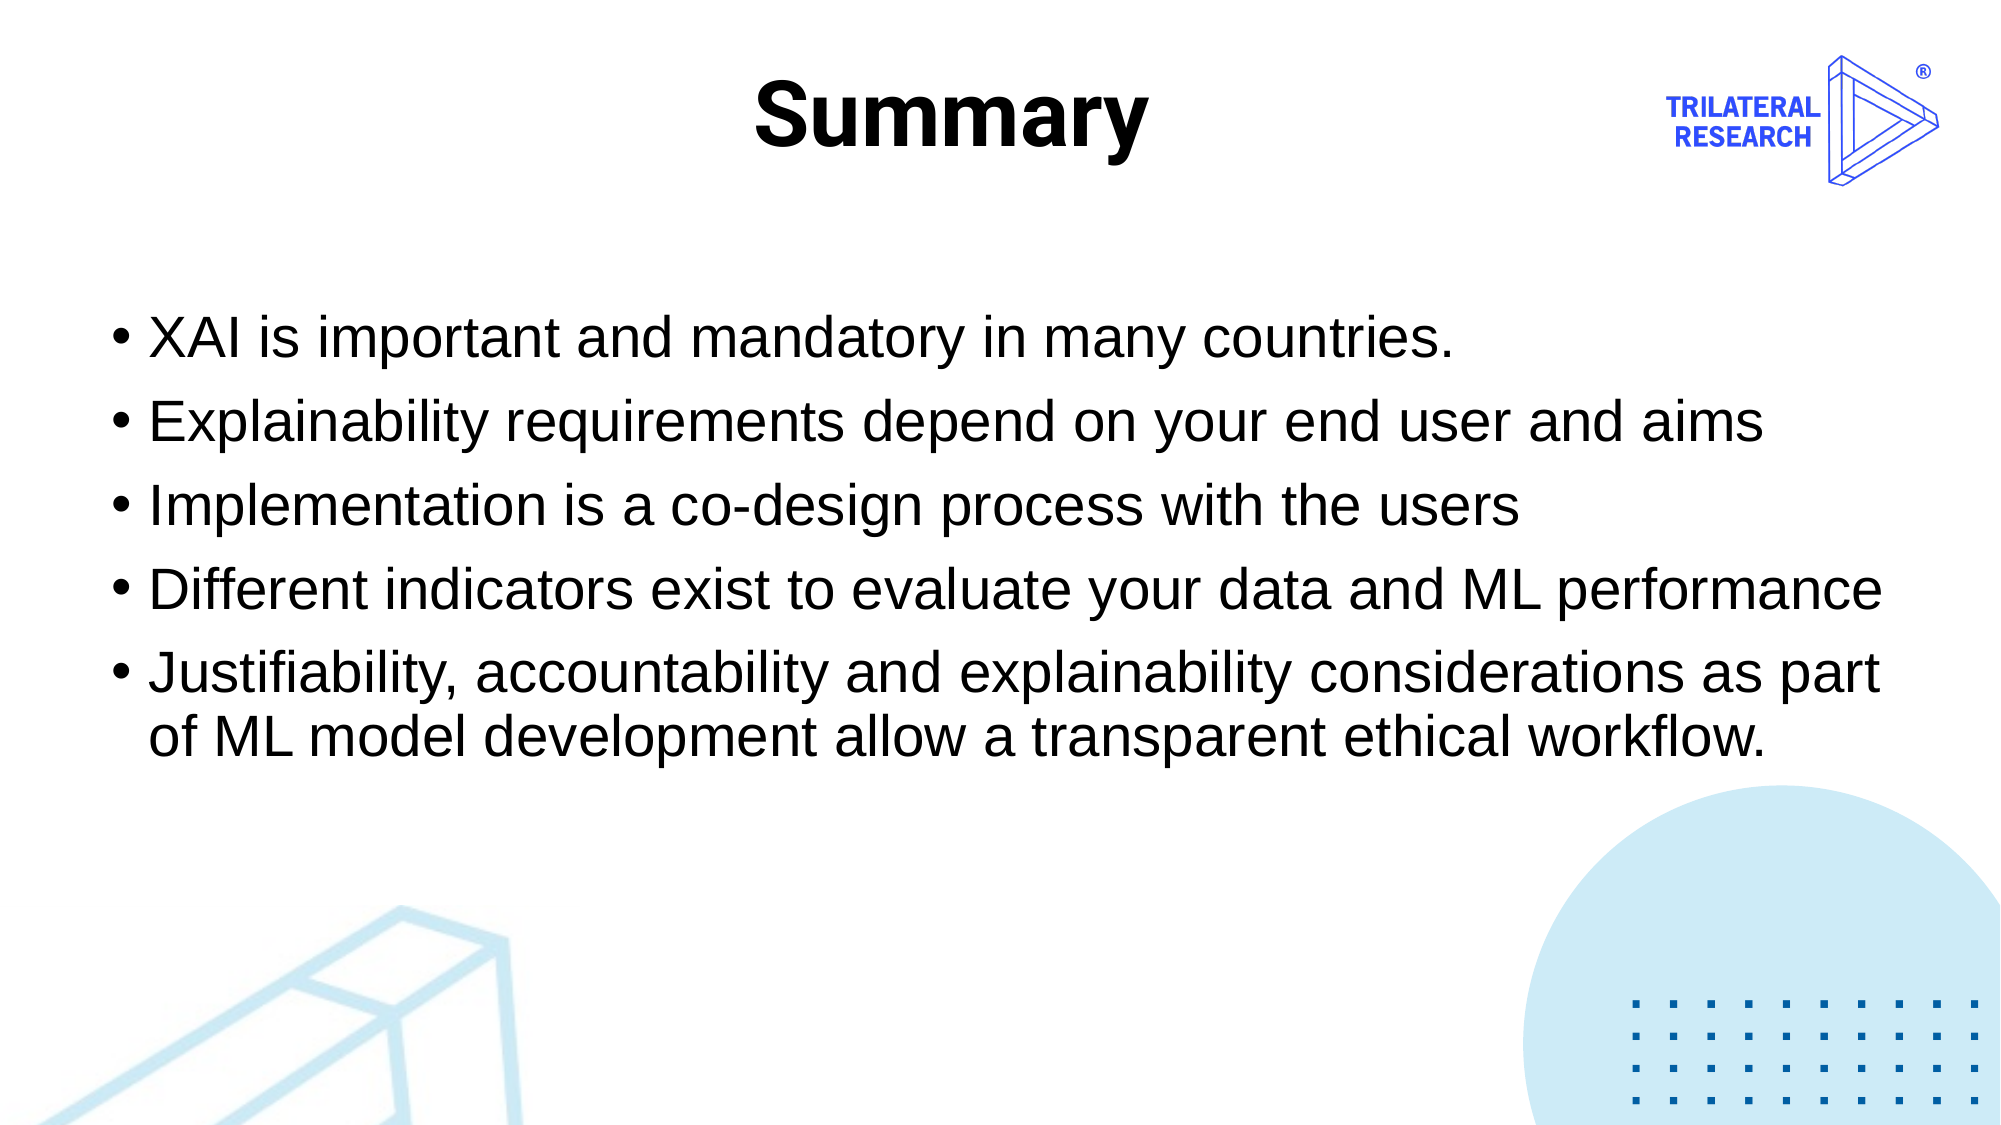

# Summary
XAI is important and mandatory in many countries.
Explainability requirements depend on your end user and aims
Implementation is a co-design process with the users
Different indicators exist to evaluate your data and ML performance
Justifiability, accountability and explainability considerations as part of ML model development allow a transparent ethical workflow.